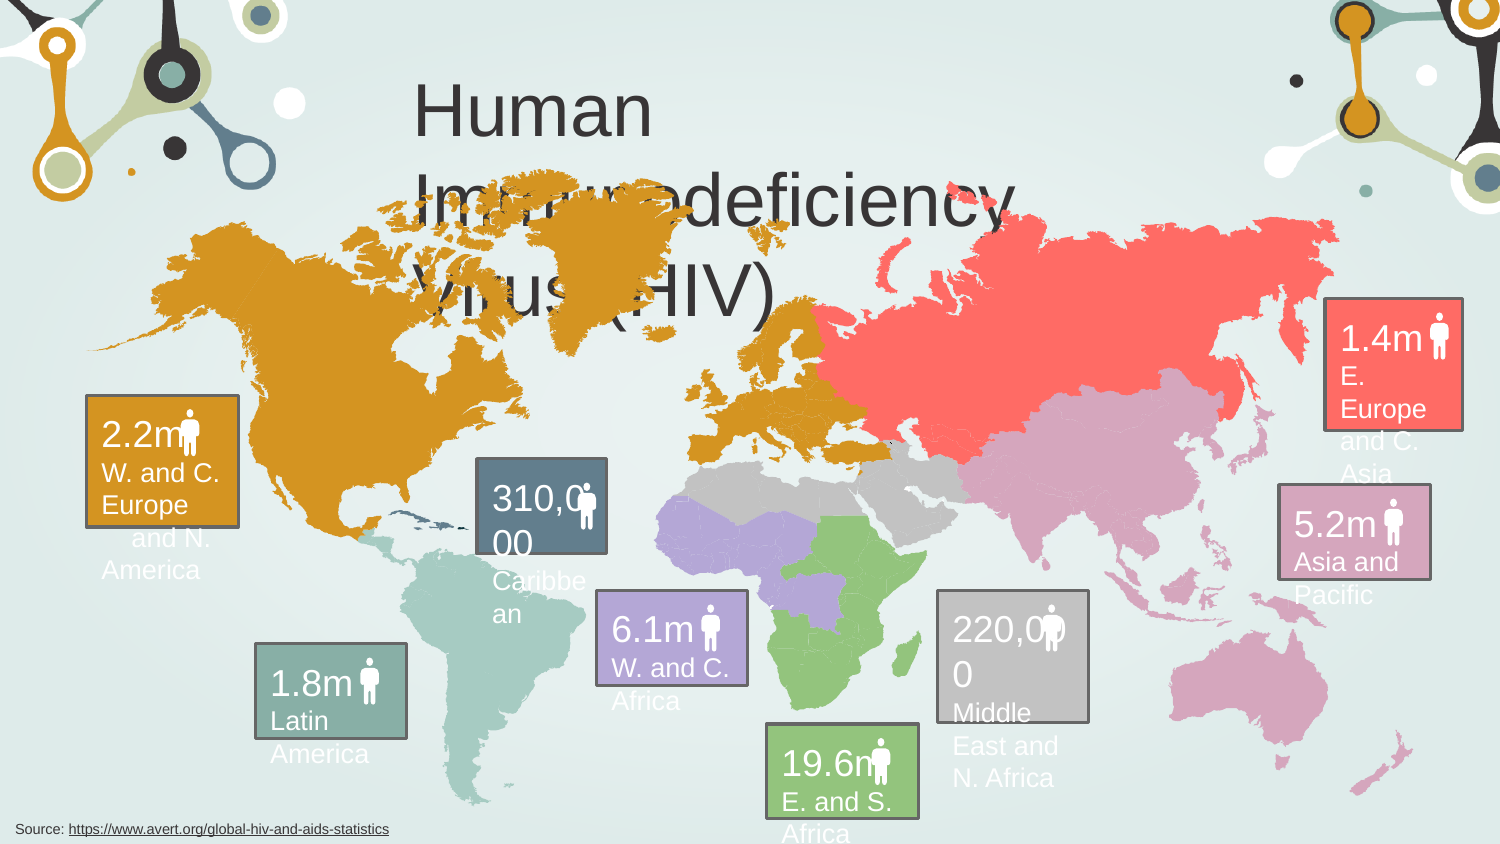

# Human Immunodeficiency Virus (HIV)

1.4m
E. Europe and C. Asia

2.2m
W. and C. Europe         and N. America

310,000
Caribbean

5.2m
Asia and Pacific

6.1m
W. and C. Africa
220,000
Middle East and N. Africa

1.8m
Latin America

19.6m
E. and S. Africa

Source: https://www.avert.org/global-hiv-and-aids-statistics